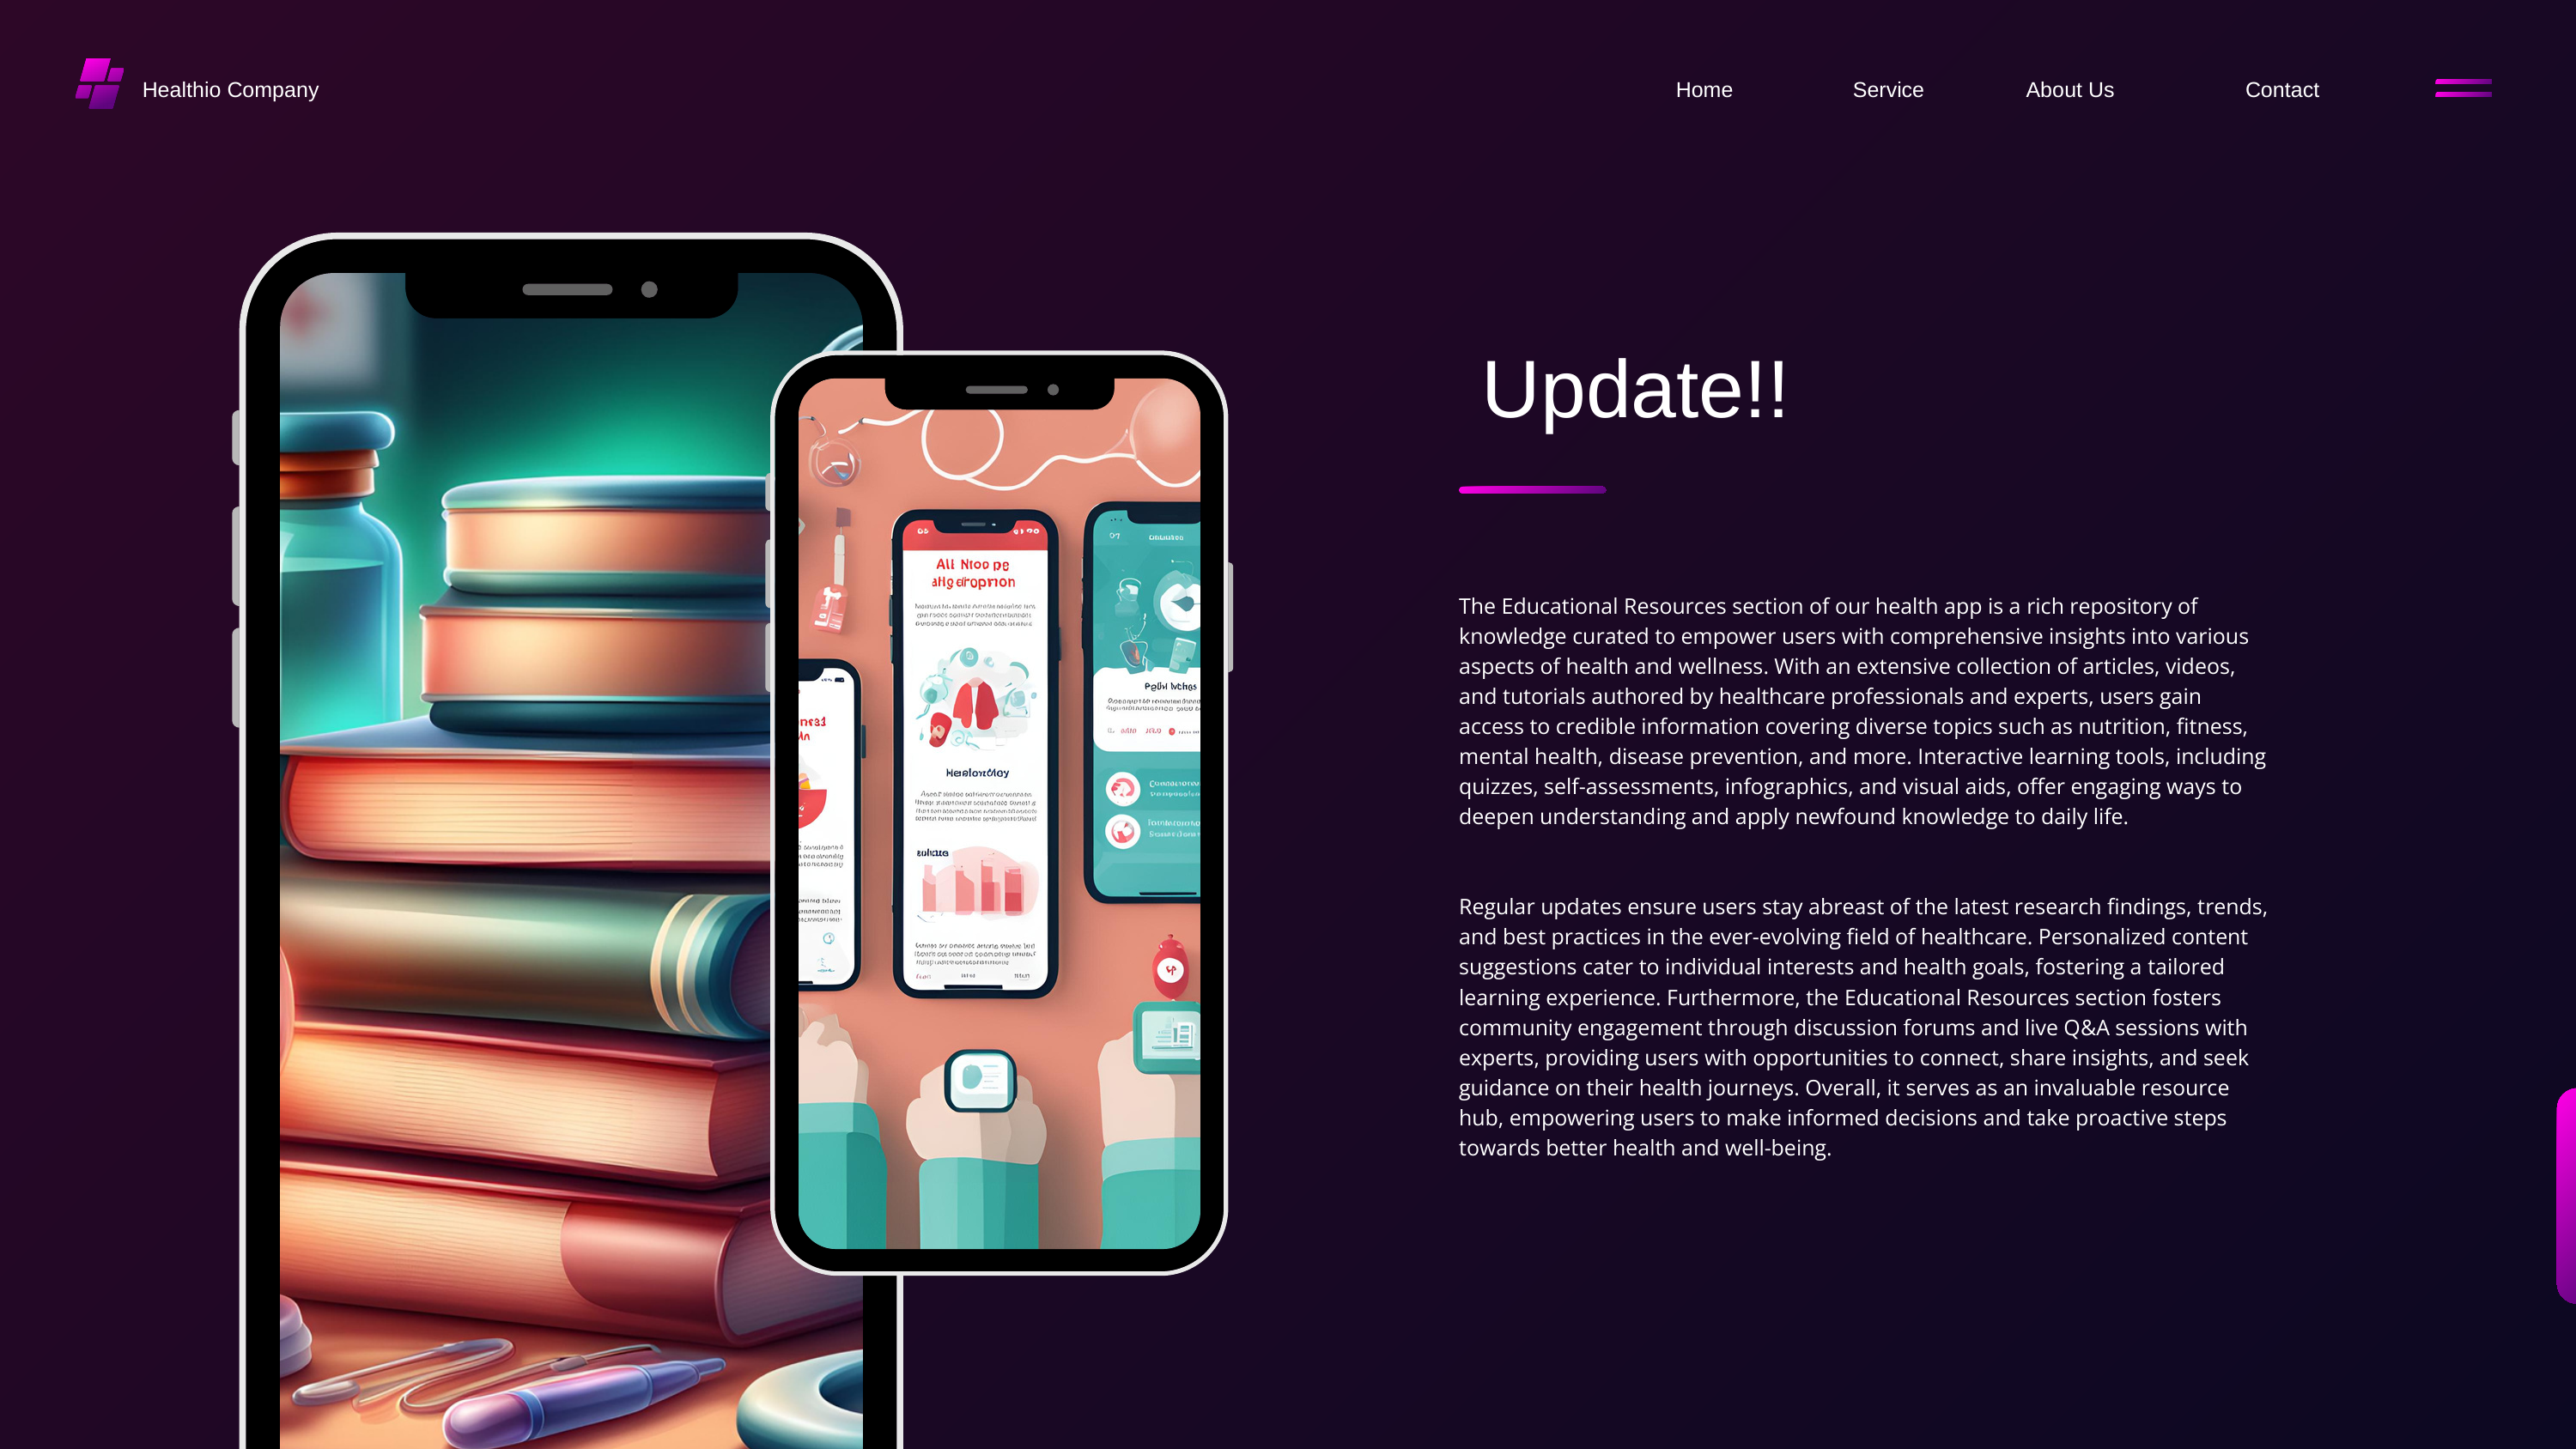

Healthio Company
Home
Service
About Us
Contact

 Update!!

The Educational Resources section of our health app is a rich repository of knowledge curated to empower users with comprehensive insights into various aspects of health and wellness. With an extensive collection of articles, videos, and tutorials authored by healthcare professionals and experts, users gain access to credible information covering diverse topics such as nutrition, fitness, mental health, disease prevention, and more. Interactive learning tools, including quizzes, self-assessments, infographics, and visual aids, offer engaging ways to deepen understanding and apply newfound knowledge to daily life.

Regular updates ensure users stay abreast of the latest research findings, trends, and best practices in the ever-evolving field of healthcare. Personalized content suggestions cater to individual interests and health goals, fostering a tailored learning experience. Furthermore, the Educational Resources section fosters community engagement through discussion forums and live Q&A sessions with experts, providing users with opportunities to connect, share insights, and seek guidance on their health journeys. Overall, it serves as an invaluable resource hub, empowering users to make informed decisions and take proactive steps towards better health and well-being.